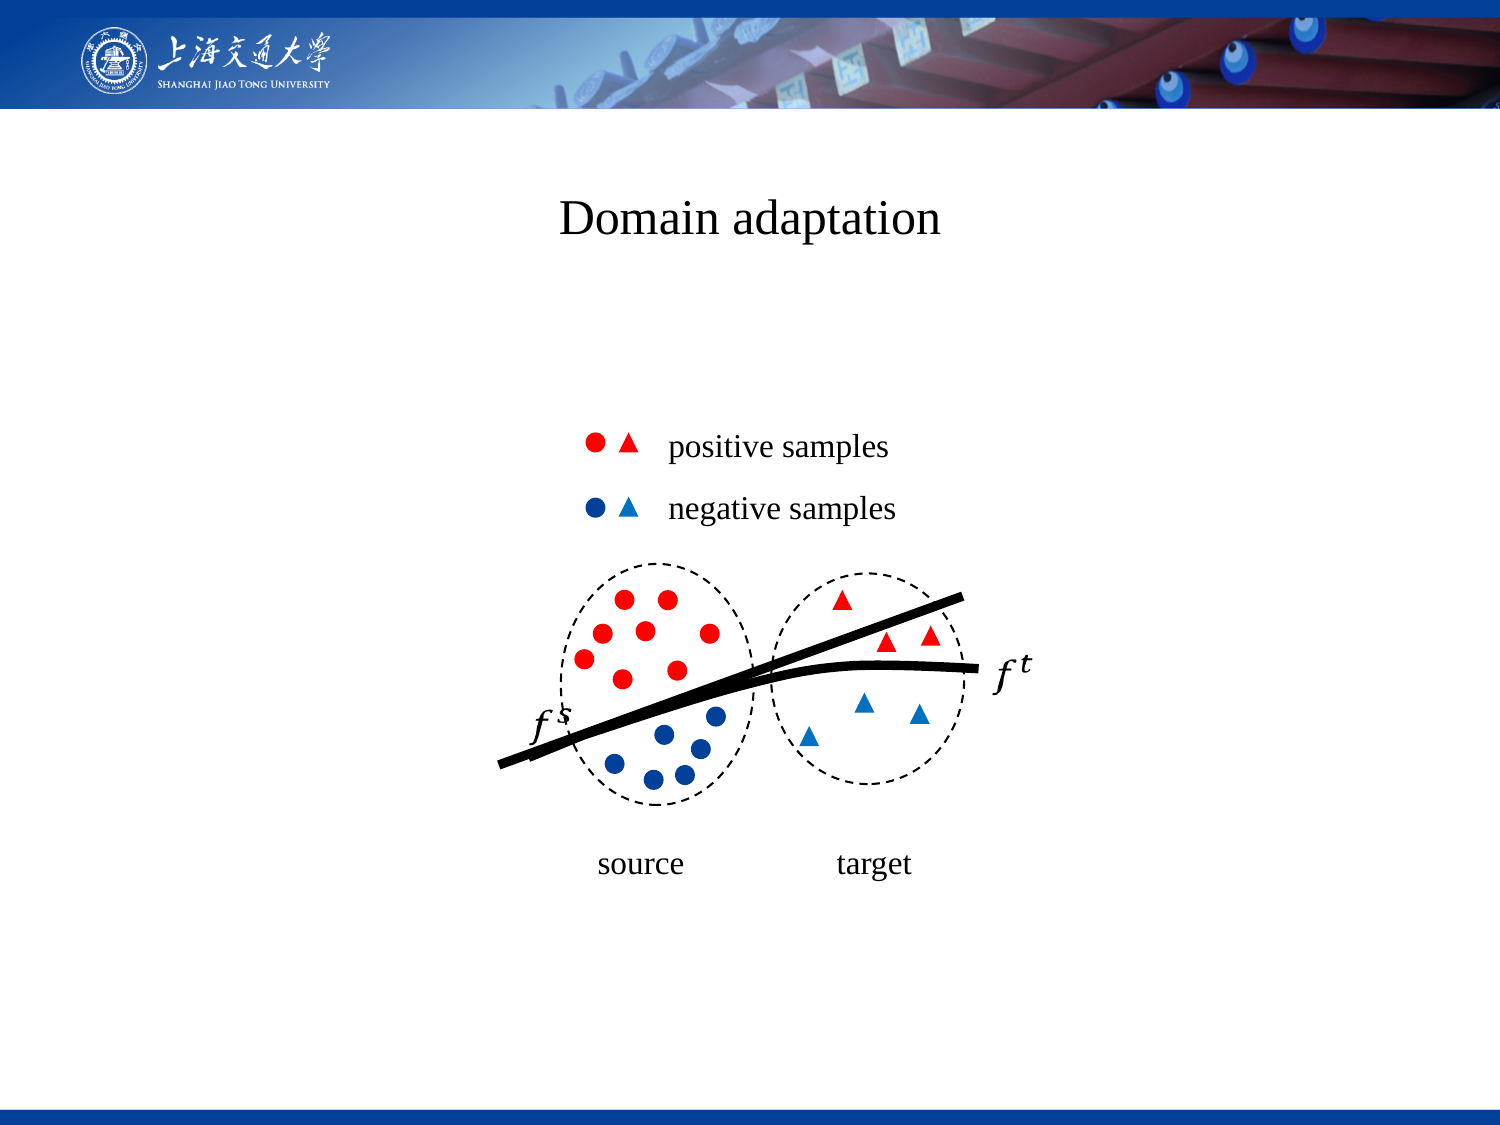

Domain adaptation

positive samples

negative samples

source
target